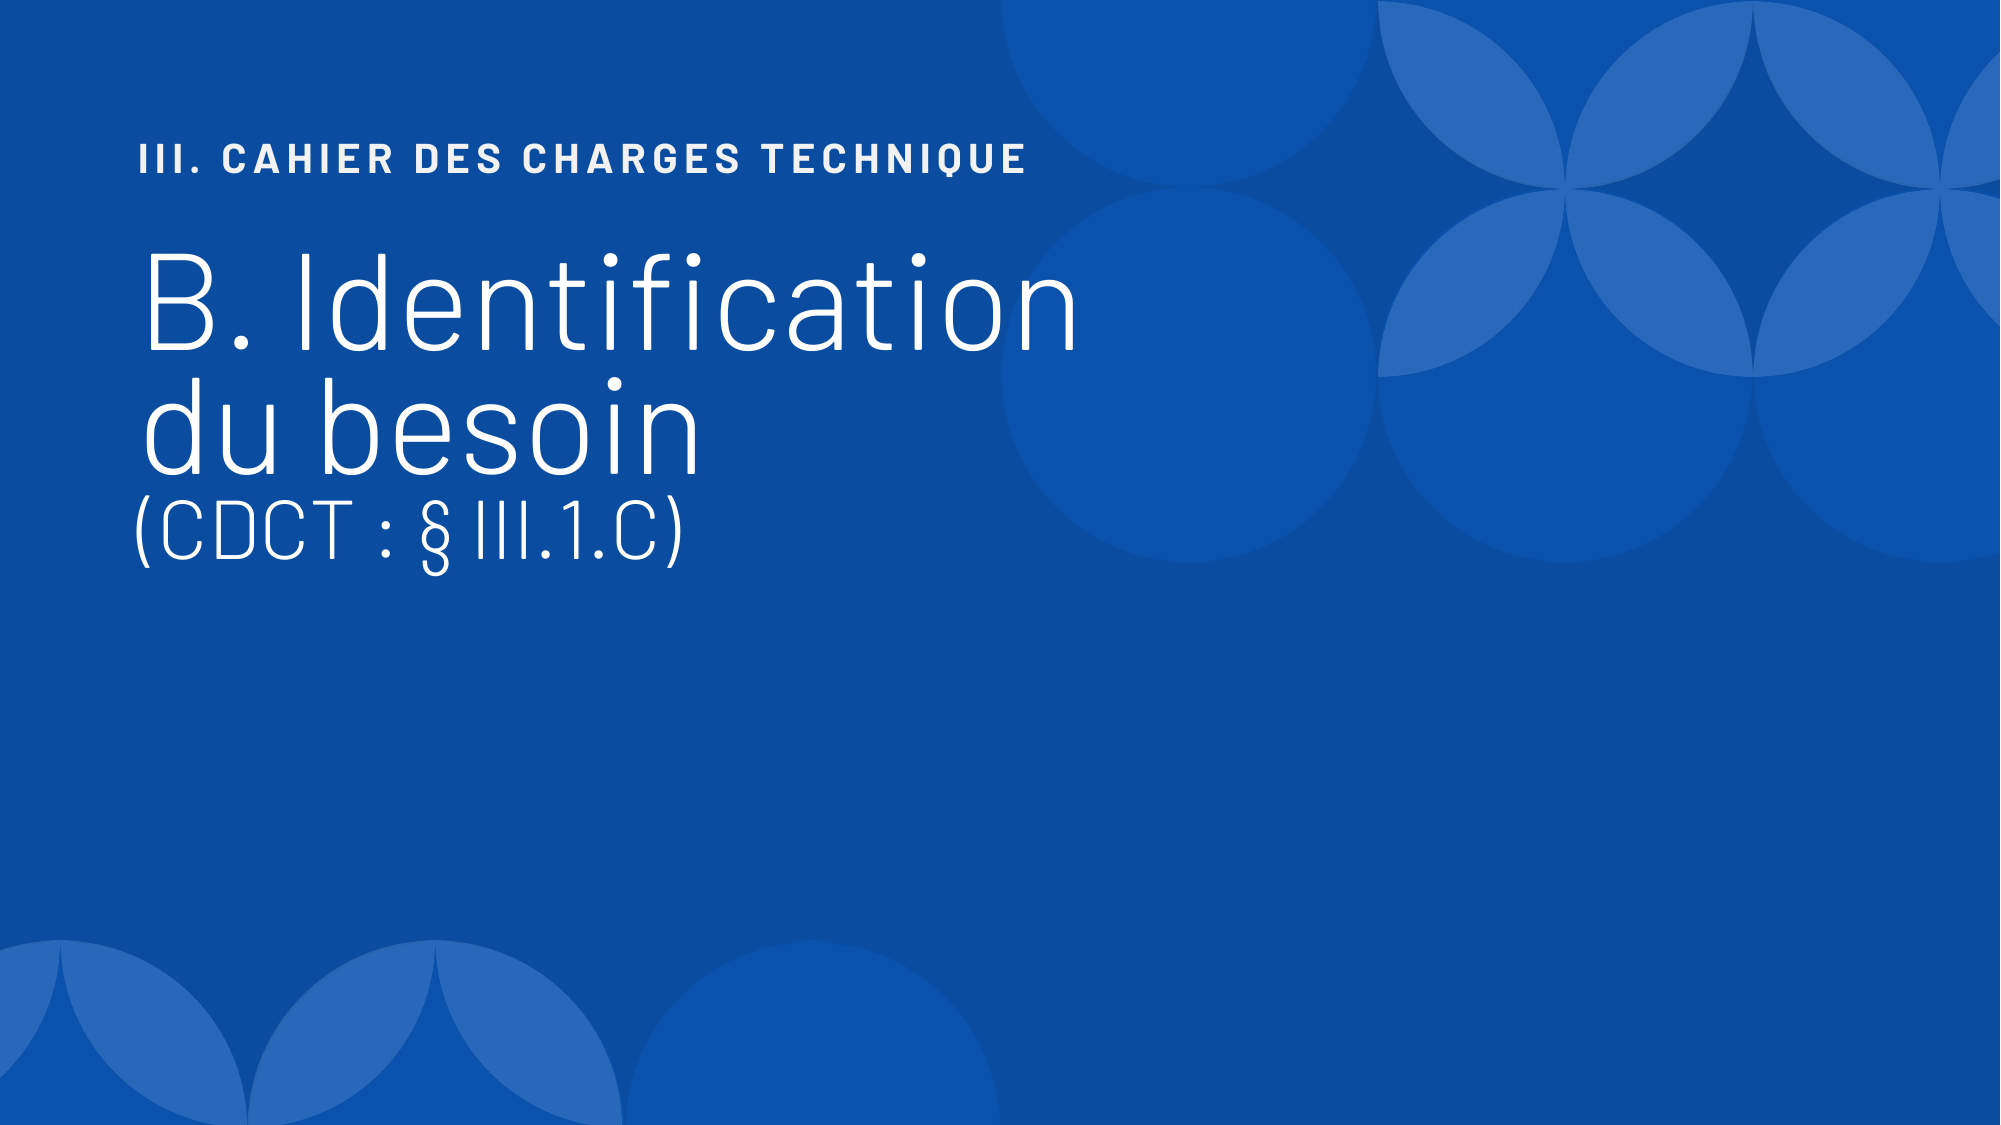

# III. Cahier deS chargeS technique
B. Identification
du besoin
(CDCT : § III.1.C)